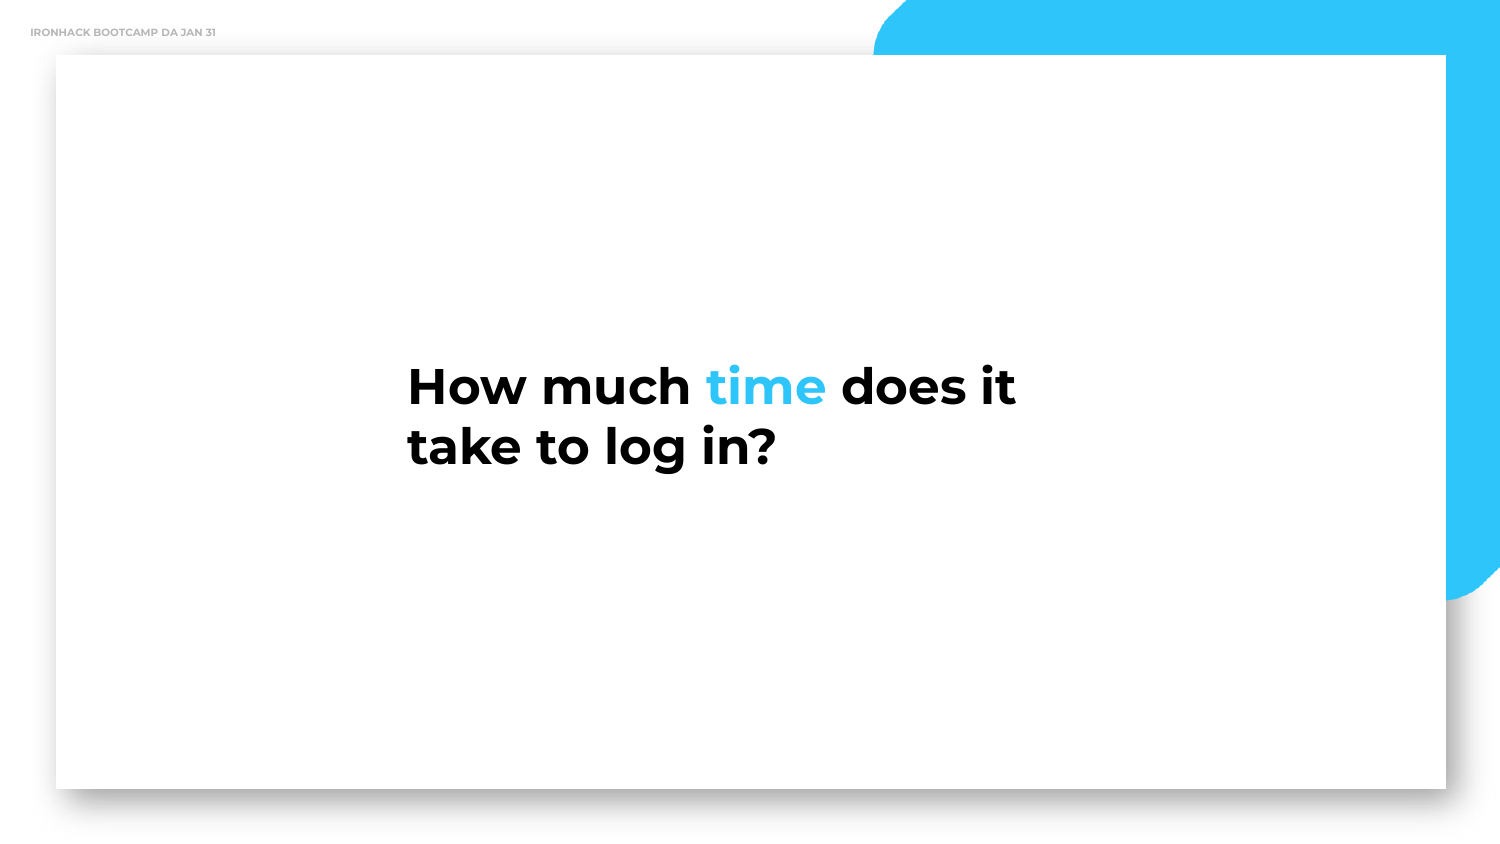

IRONHACK BOOTCAMP DA JAN 31
How much time does it take to log in?